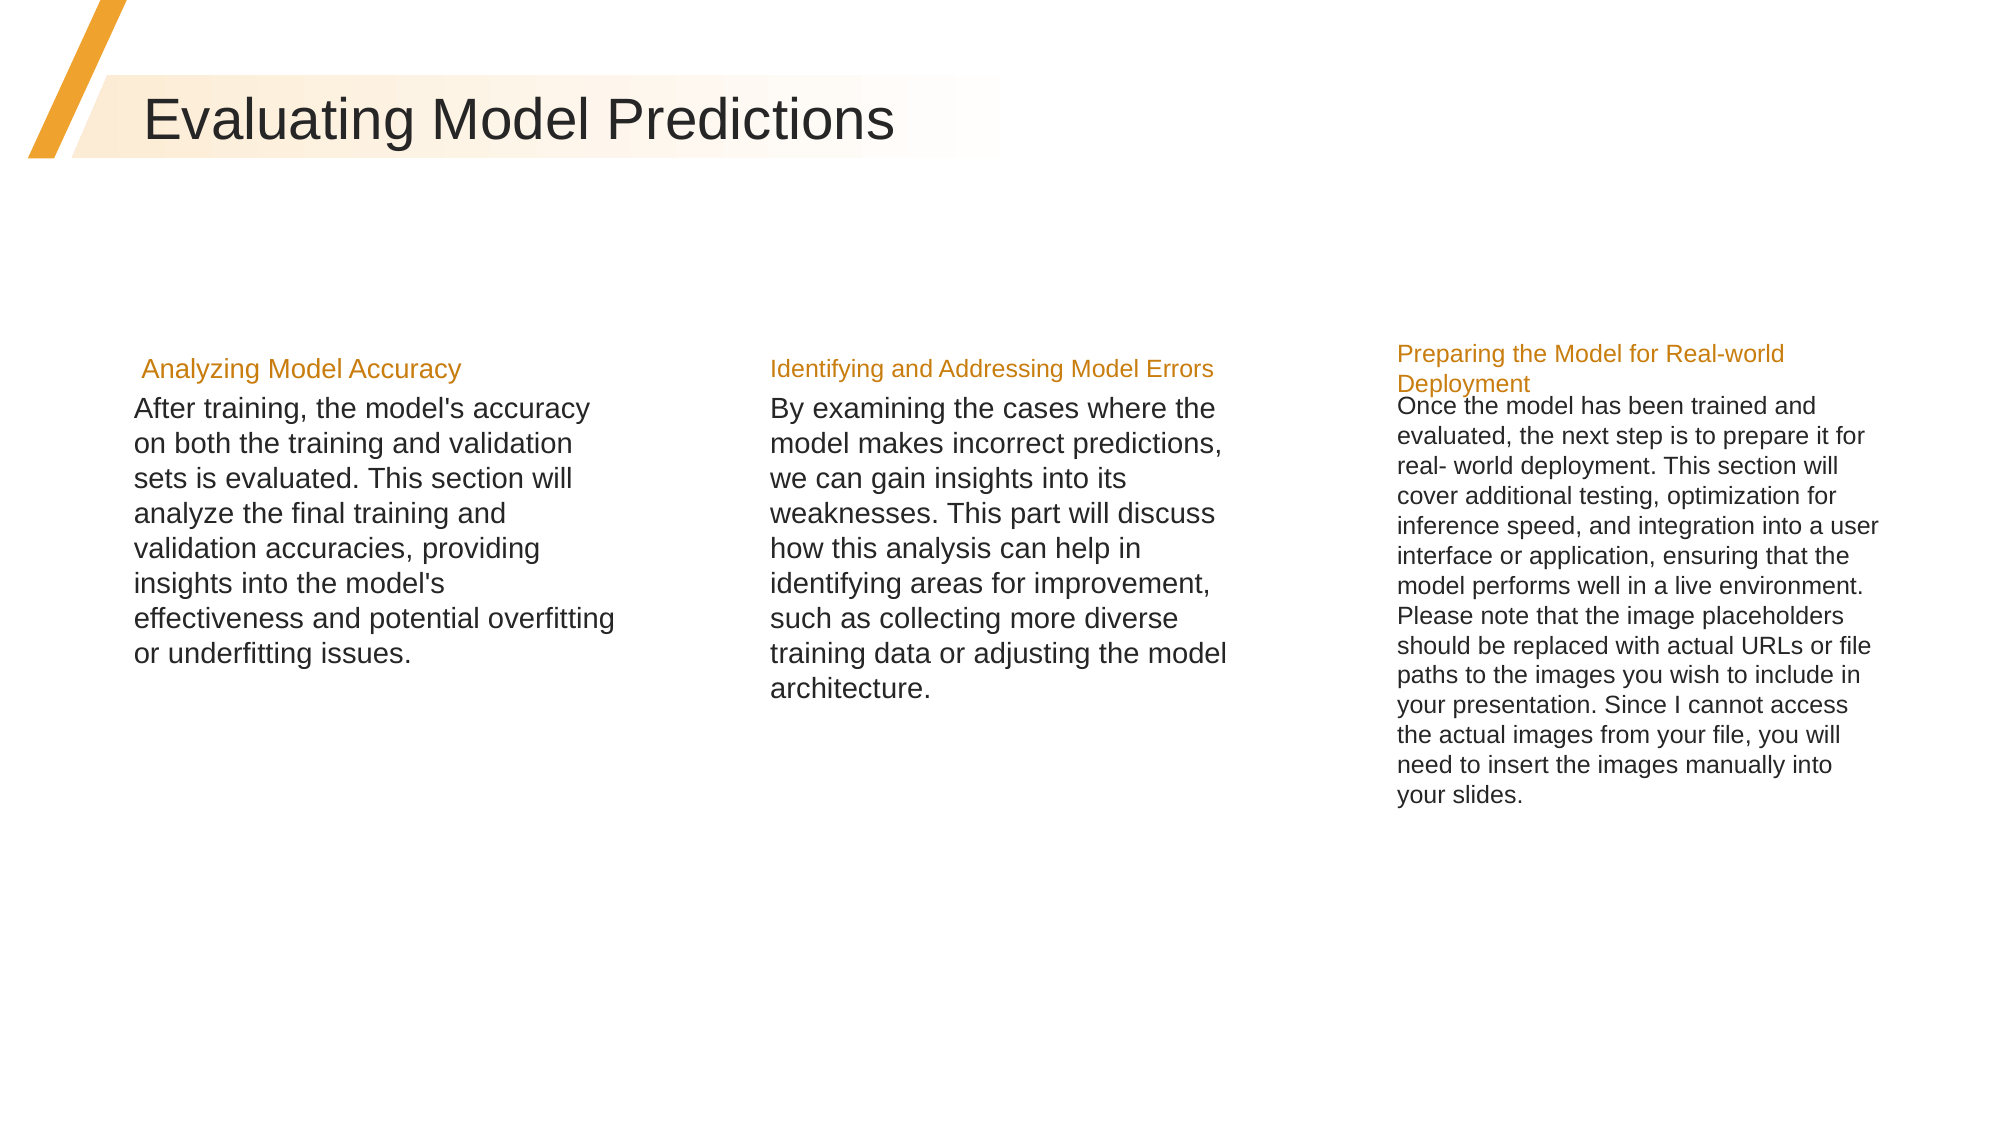

Evaluating Model Predictions
 Analyzing Model Accuracy
Identifying and Addressing Model Errors
Preparing the Model for Real-world Deployment
After training, the model's accuracy on both the training and validation sets is evaluated. This section will analyze the final training and validation accuracies, providing insights into the model's effectiveness and potential overfitting or underfitting issues.
By examining the cases where the model makes incorrect predictions, we can gain insights into its weaknesses. This part will discuss how this analysis can help in identifying areas for improvement, such as collecting more diverse training data or adjusting the model architecture.
Once the model has been trained and evaluated, the next step is to prepare it for real- world deployment. This section will cover additional testing, optimization for inference speed, and integration into a user interface or application, ensuring that the model performs well in a live environment.
Please note that the image placeholders should be replaced with actual URLs or file paths to the images you wish to include in your presentation. Since I cannot access the actual images from your file, you will need to insert the images manually into your slides.